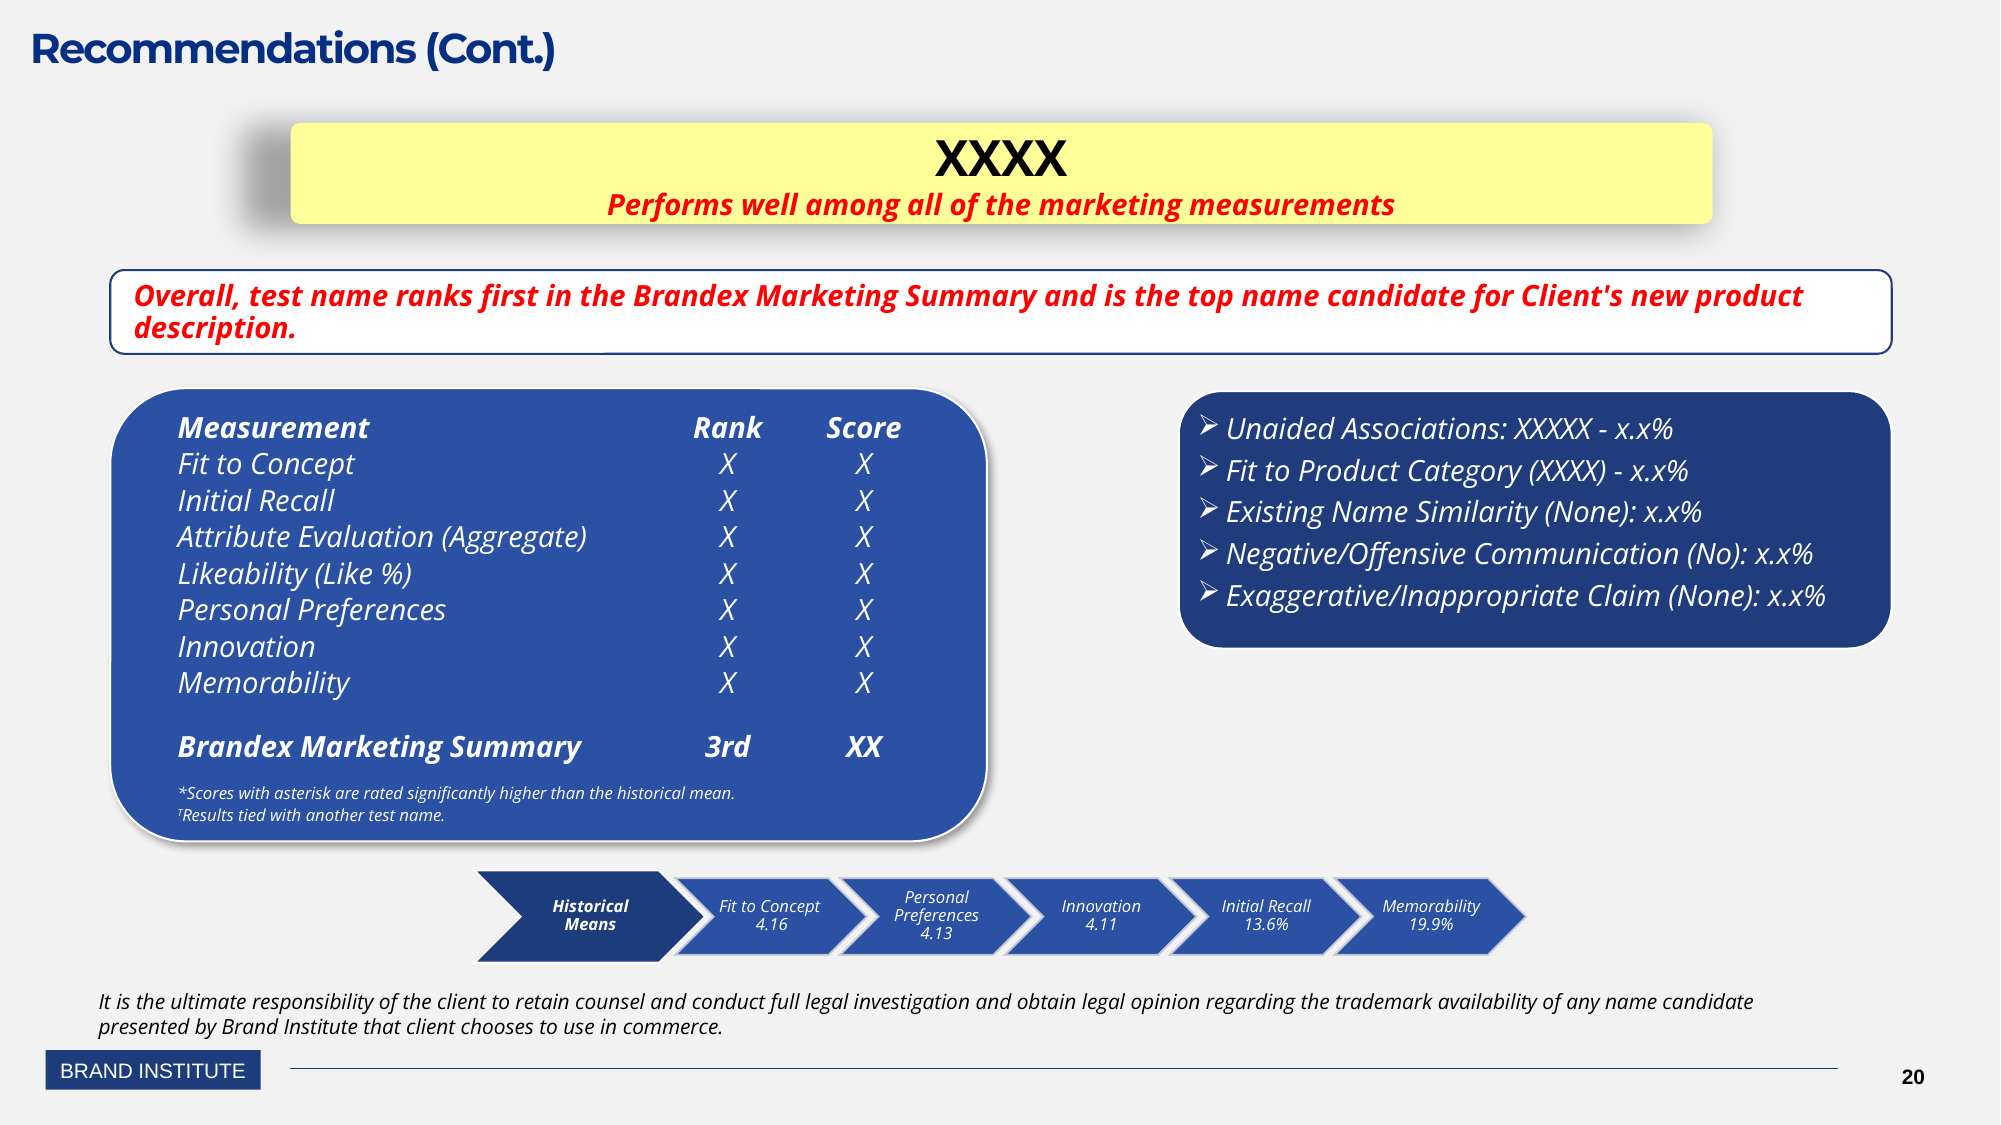

# Recommendations (Cont.)

XXXX
Performs well among all of the marketing measurements

Overall, test name ranks first in the Brandex Marketing Summary and is the top name candidate for Client's new product description.

Unaided Associations: XXXXX - x.x%
Fit to Product Category (XXXX) - x.x%
Existing Name Similarity (None): x.x%
Negative/Offensive Communication (No): x.x%
Exaggerative/Inappropriate Claim (None): x.x%
| Measurement | Rank | Score |
| --- | --- | --- |
| Fit to Concept | X | X |
| Initial Recall | X | X |
| Attribute Evaluation (Aggregate) | X | X |
| Likeability (Like %) | X | X |
| Personal Preferences | X | X |
| Innovation | X | X |
| Memorability | X | X |
|  |  |  |
| Brandex Marketing Summary | 3rd | XX |
|  |  |  |
| \*Scores with asterisk are rated significantly higher than the historical mean. |  |  |
| TResults tied with another test name. |  |  |
Historical
Means
Fit to Concept
4.16
Personal Preferences
4.13
Innovation
4.11
Initial Recall
13.6%
Memorability
19.9%
It is the ultimate responsibility of the client to retain counsel and conduct full legal investigation and obtain legal opinion regarding the trademark availability of any name candidate presented by Brand Institute that client chooses to use in commerce.